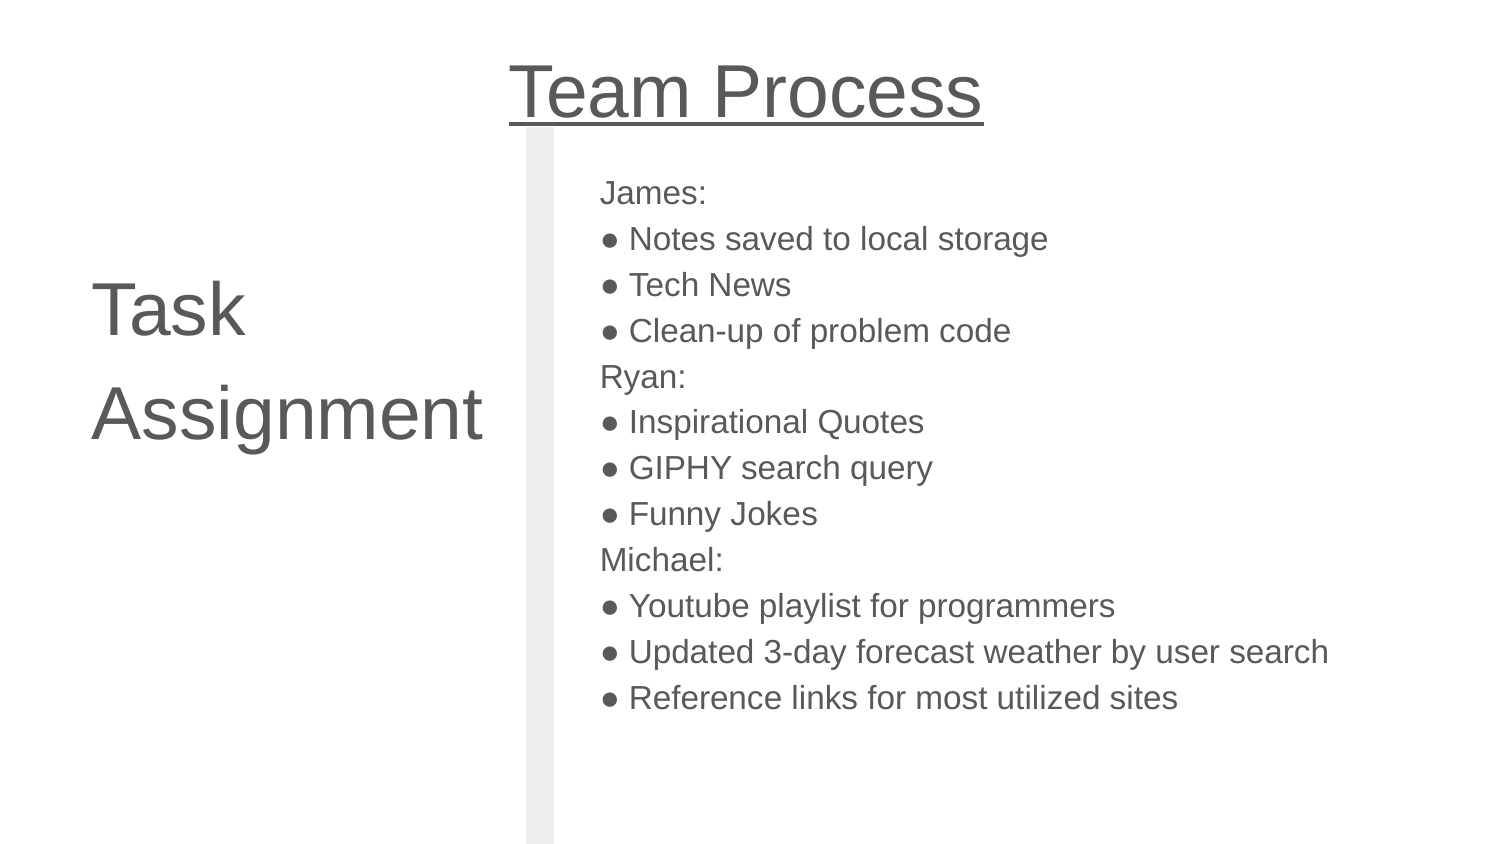

Team Process

James:
● Notes saved to local storage
● Tech News
● Clean-up of problem code
Ryan:
● Inspirational Quotes
● GIPHY search query
● Funny Jokes
Michael:
● Youtube playlist for programmers
● Updated 3-day forecast weather by user search
● Reference links for most utilized sites

Task Assignment